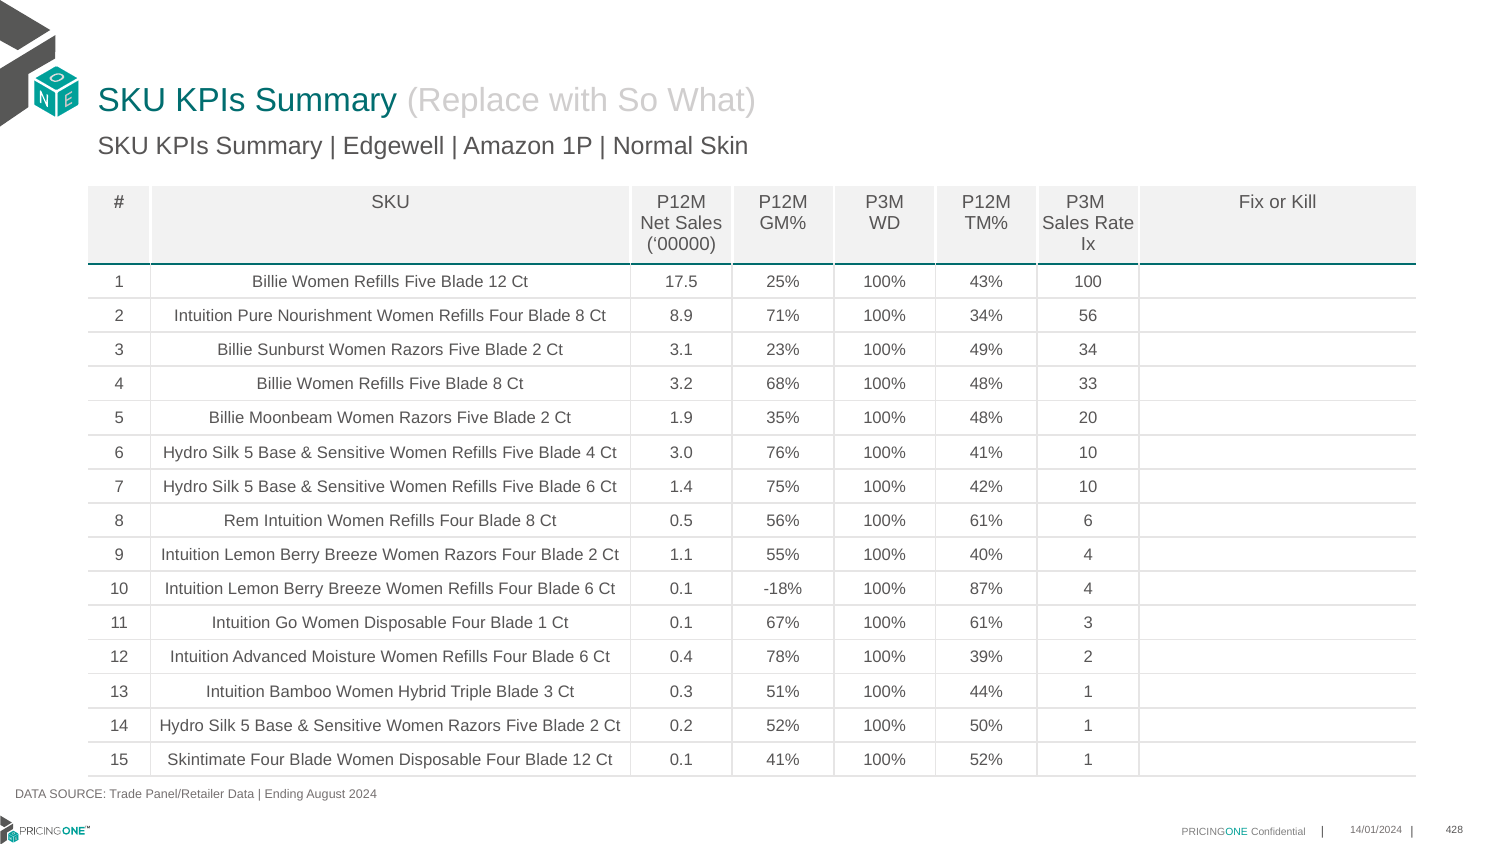

# SKU KPIs Summary (Replace with So What)
SKU KPIs Summary | Edgewell | Amazon 1P | Normal Skin
| # | SKU | P12M Net Sales (‘00000) | P12M GM% | P3M WD | P12M TM% | P3M Sales Rate Ix | Fix or Kill |
| --- | --- | --- | --- | --- | --- | --- | --- |
| 1 | Billie Women Refills Five Blade 12 Ct | 17.5 | 25% | 100% | 43% | 100 |  |
| 2 | Intuition Pure Nourishment Women Refills Four Blade 8 Ct | 8.9 | 71% | 100% | 34% | 56 |  |
| 3 | Billie Sunburst Women Razors Five Blade 2 Ct | 3.1 | 23% | 100% | 49% | 34 |  |
| 4 | Billie Women Refills Five Blade 8 Ct | 3.2 | 68% | 100% | 48% | 33 |  |
| 5 | Billie Moonbeam Women Razors Five Blade 2 Ct | 1.9 | 35% | 100% | 48% | 20 |  |
| 6 | Hydro Silk 5 Base & Sensitive Women Refills Five Blade 4 Ct | 3.0 | 76% | 100% | 41% | 10 |  |
| 7 | Hydro Silk 5 Base & Sensitive Women Refills Five Blade 6 Ct | 1.4 | 75% | 100% | 42% | 10 |  |
| 8 | Rem Intuition Women Refills Four Blade 8 Ct | 0.5 | 56% | 100% | 61% | 6 |  |
| 9 | Intuition Lemon Berry Breeze Women Razors Four Blade 2 Ct | 1.1 | 55% | 100% | 40% | 4 |  |
| 10 | Intuition Lemon Berry Breeze Women Refills Four Blade 6 Ct | 0.1 | -18% | 100% | 87% | 4 |  |
| 11 | Intuition Go Women Disposable Four Blade 1 Ct | 0.1 | 67% | 100% | 61% | 3 |  |
| 12 | Intuition Advanced Moisture Women Refills Four Blade 6 Ct | 0.4 | 78% | 100% | 39% | 2 |  |
| 13 | Intuition Bamboo Women Hybrid Triple Blade 3 Ct | 0.3 | 51% | 100% | 44% | 1 |  |
| 14 | Hydro Silk 5 Base & Sensitive Women Razors Five Blade 2 Ct | 0.2 | 52% | 100% | 50% | 1 |  |
| 15 | Skintimate Four Blade Women Disposable Four Blade 12 Ct | 0.1 | 41% | 100% | 52% | 1 |  |
DATA SOURCE: Trade Panel/Retailer Data | Ending August 2024

14/01/2024
428